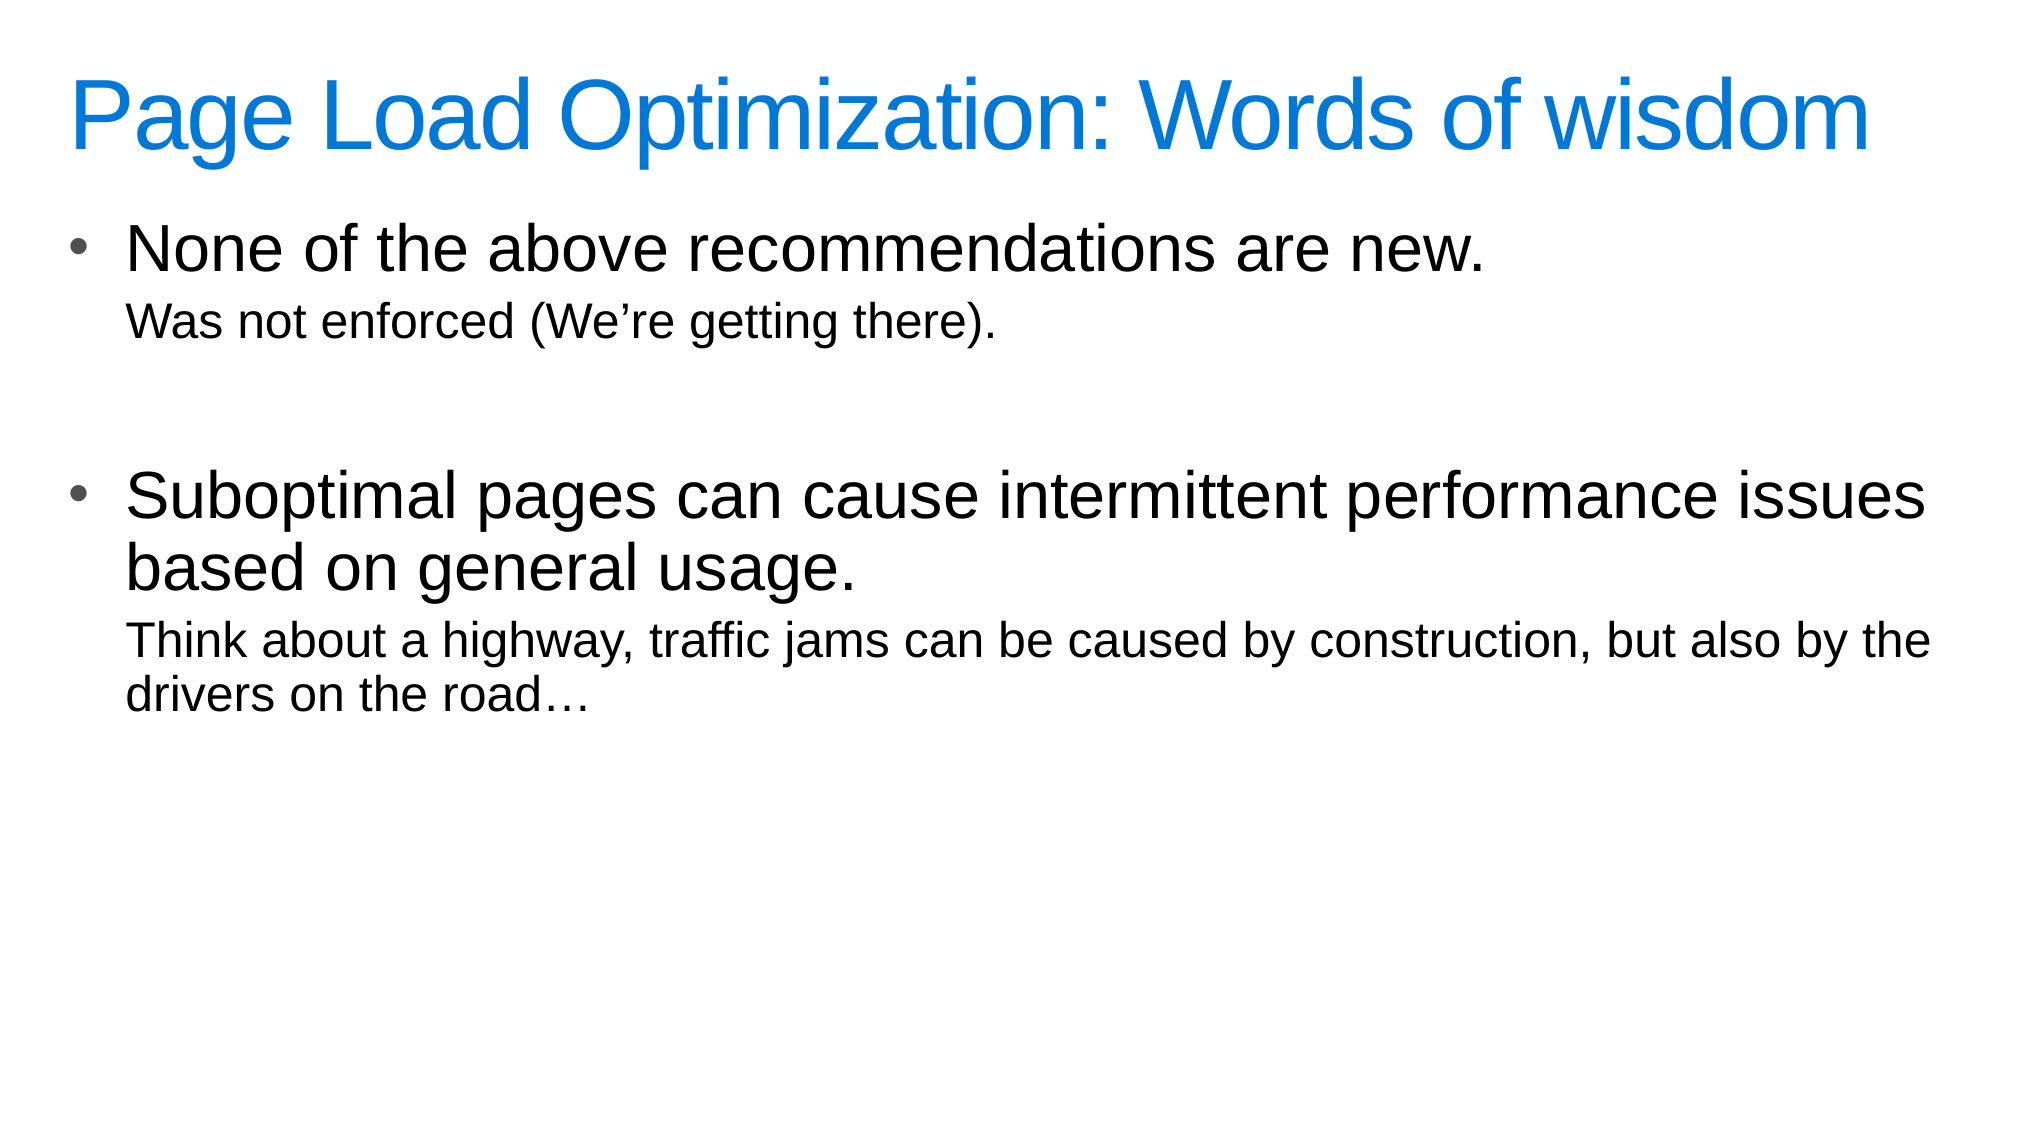

# Page Load Optimization: Words of wisdom
None of the above recommendations are new.
Was not enforced (We’re getting there).

Suboptimal pages can cause intermittent performance issues based on general usage.
Think about a highway, traffic jams can be caused by construction, but also by the drivers on the road…